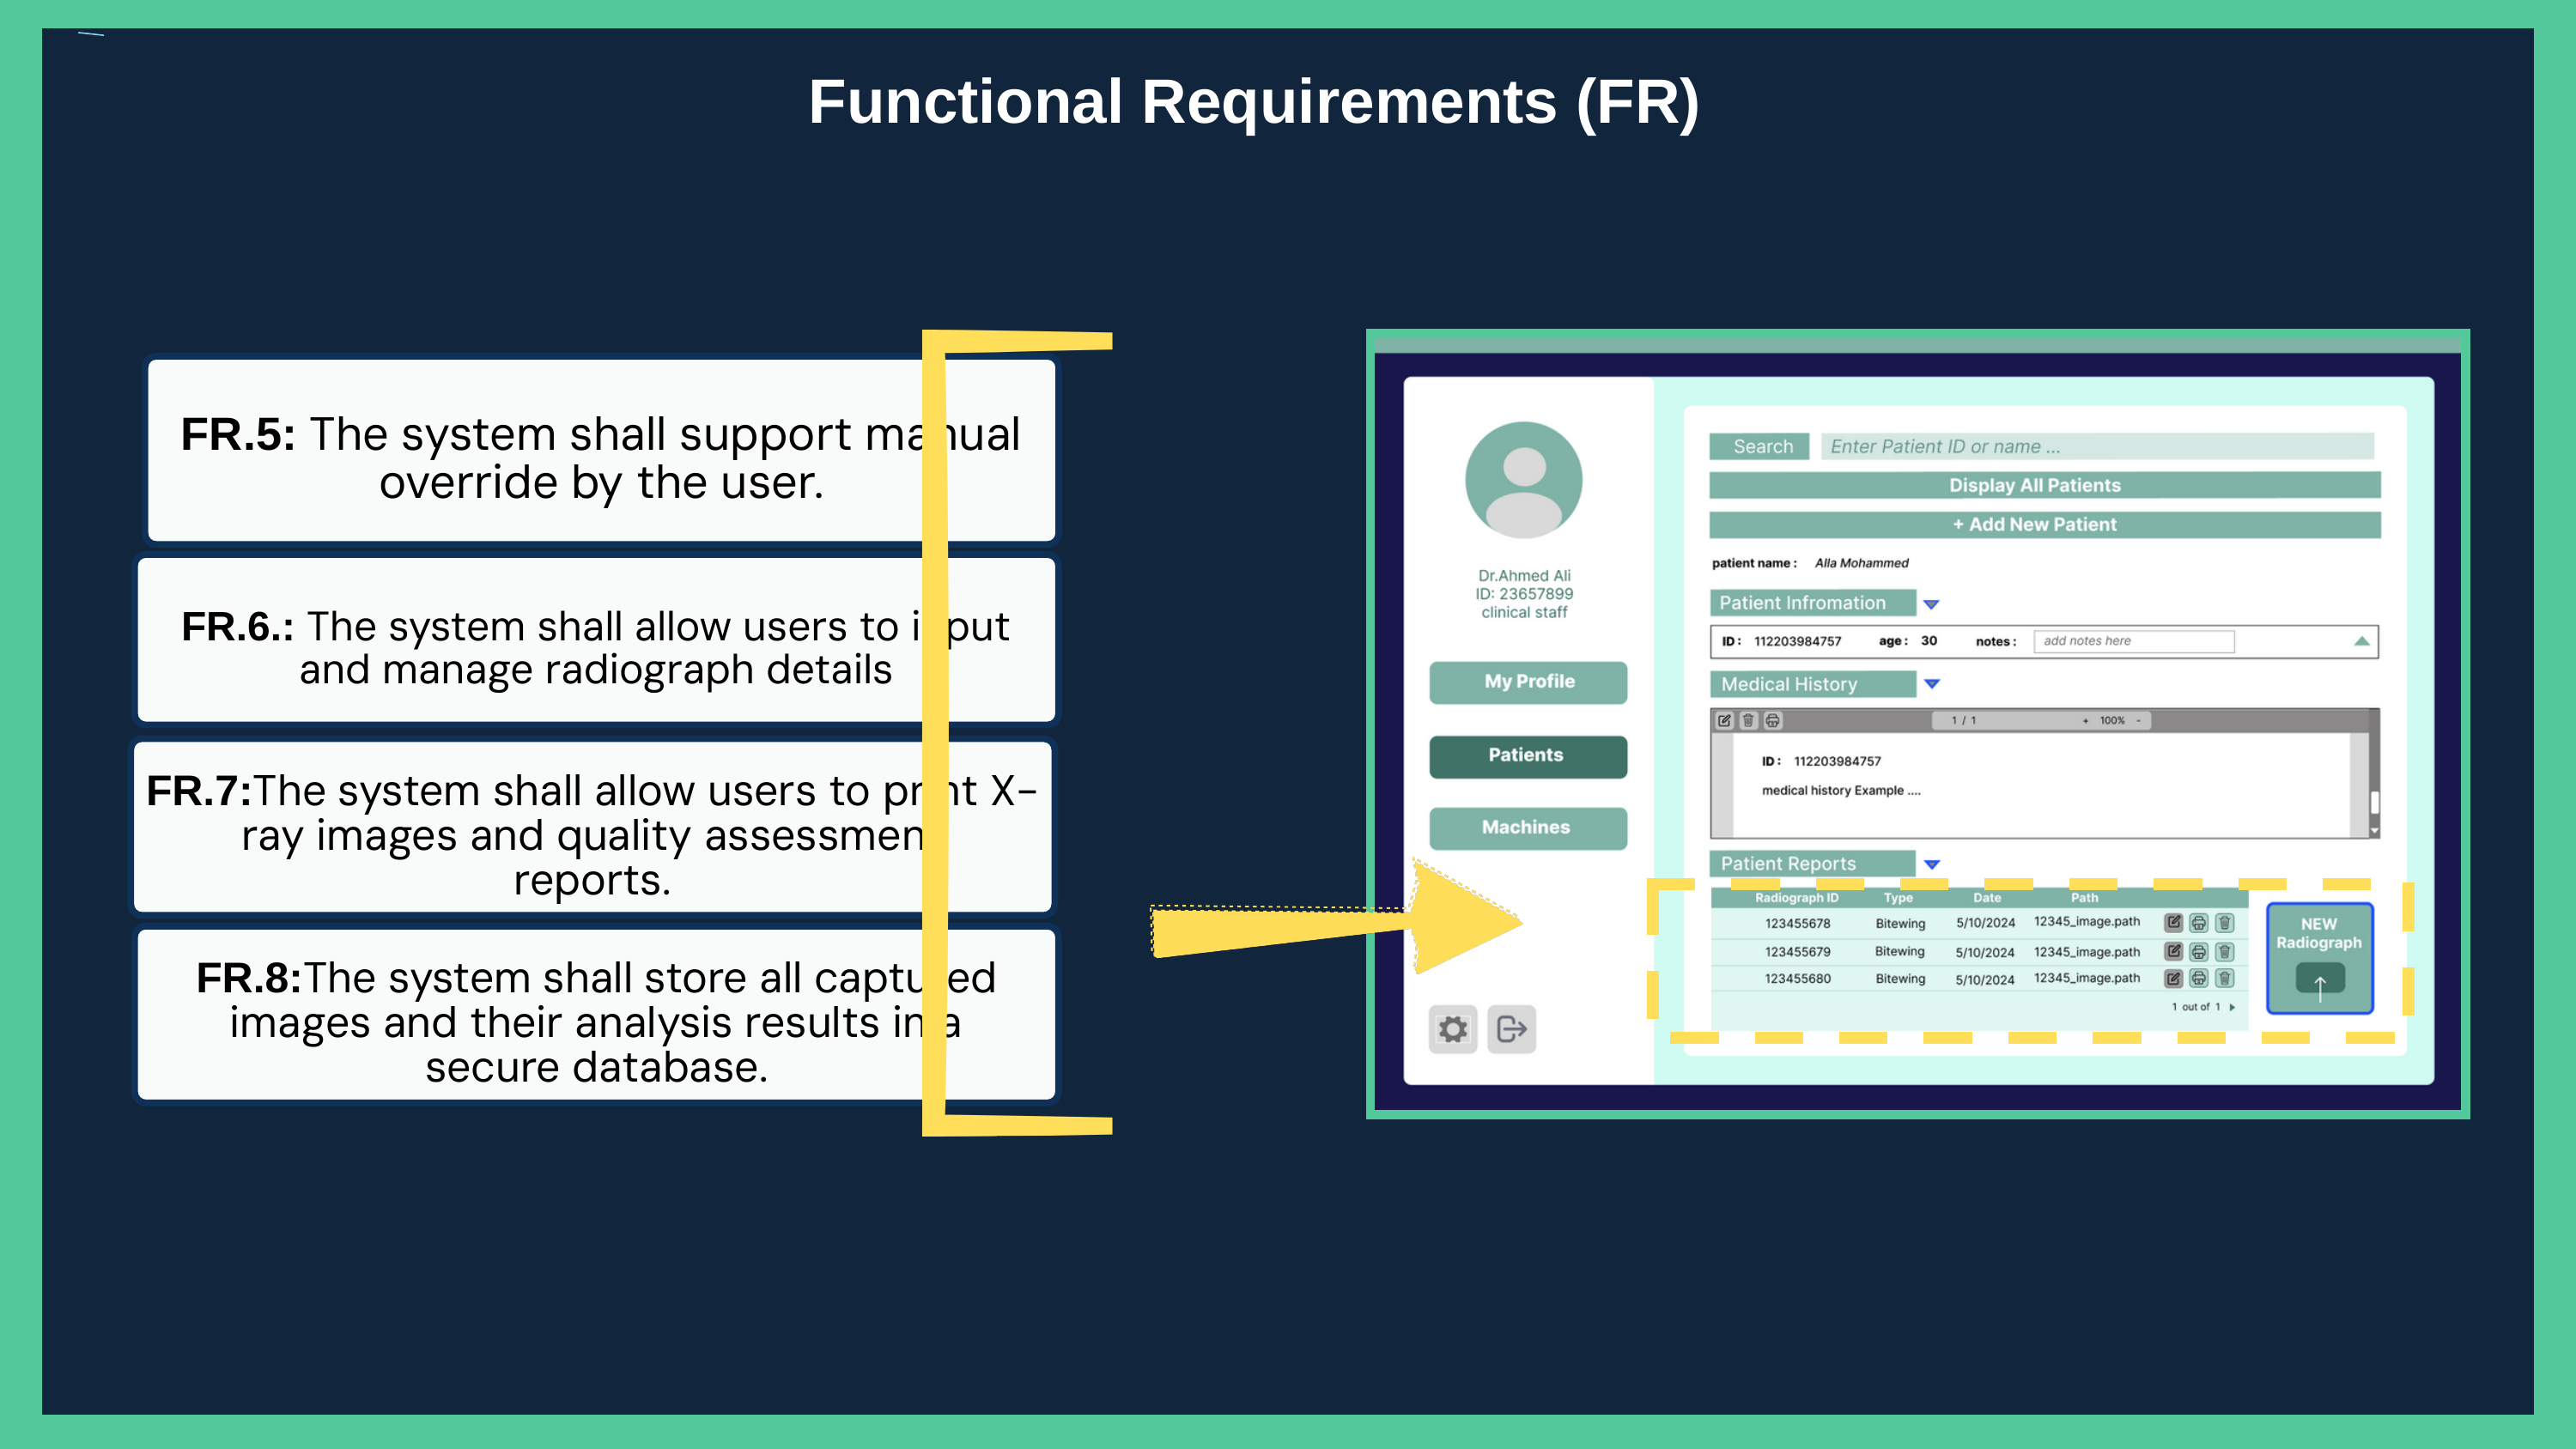

Functional Requirements (FR)

FR.5: The system shall support manual override by the user.

FR.6.: The system shall allow users to input and manage radiograph details

FR.7:The system shall allow users to print X-ray images and quality assessment
reports.

FR.8:The system shall store all captured images and their analysis results in a
secure database.